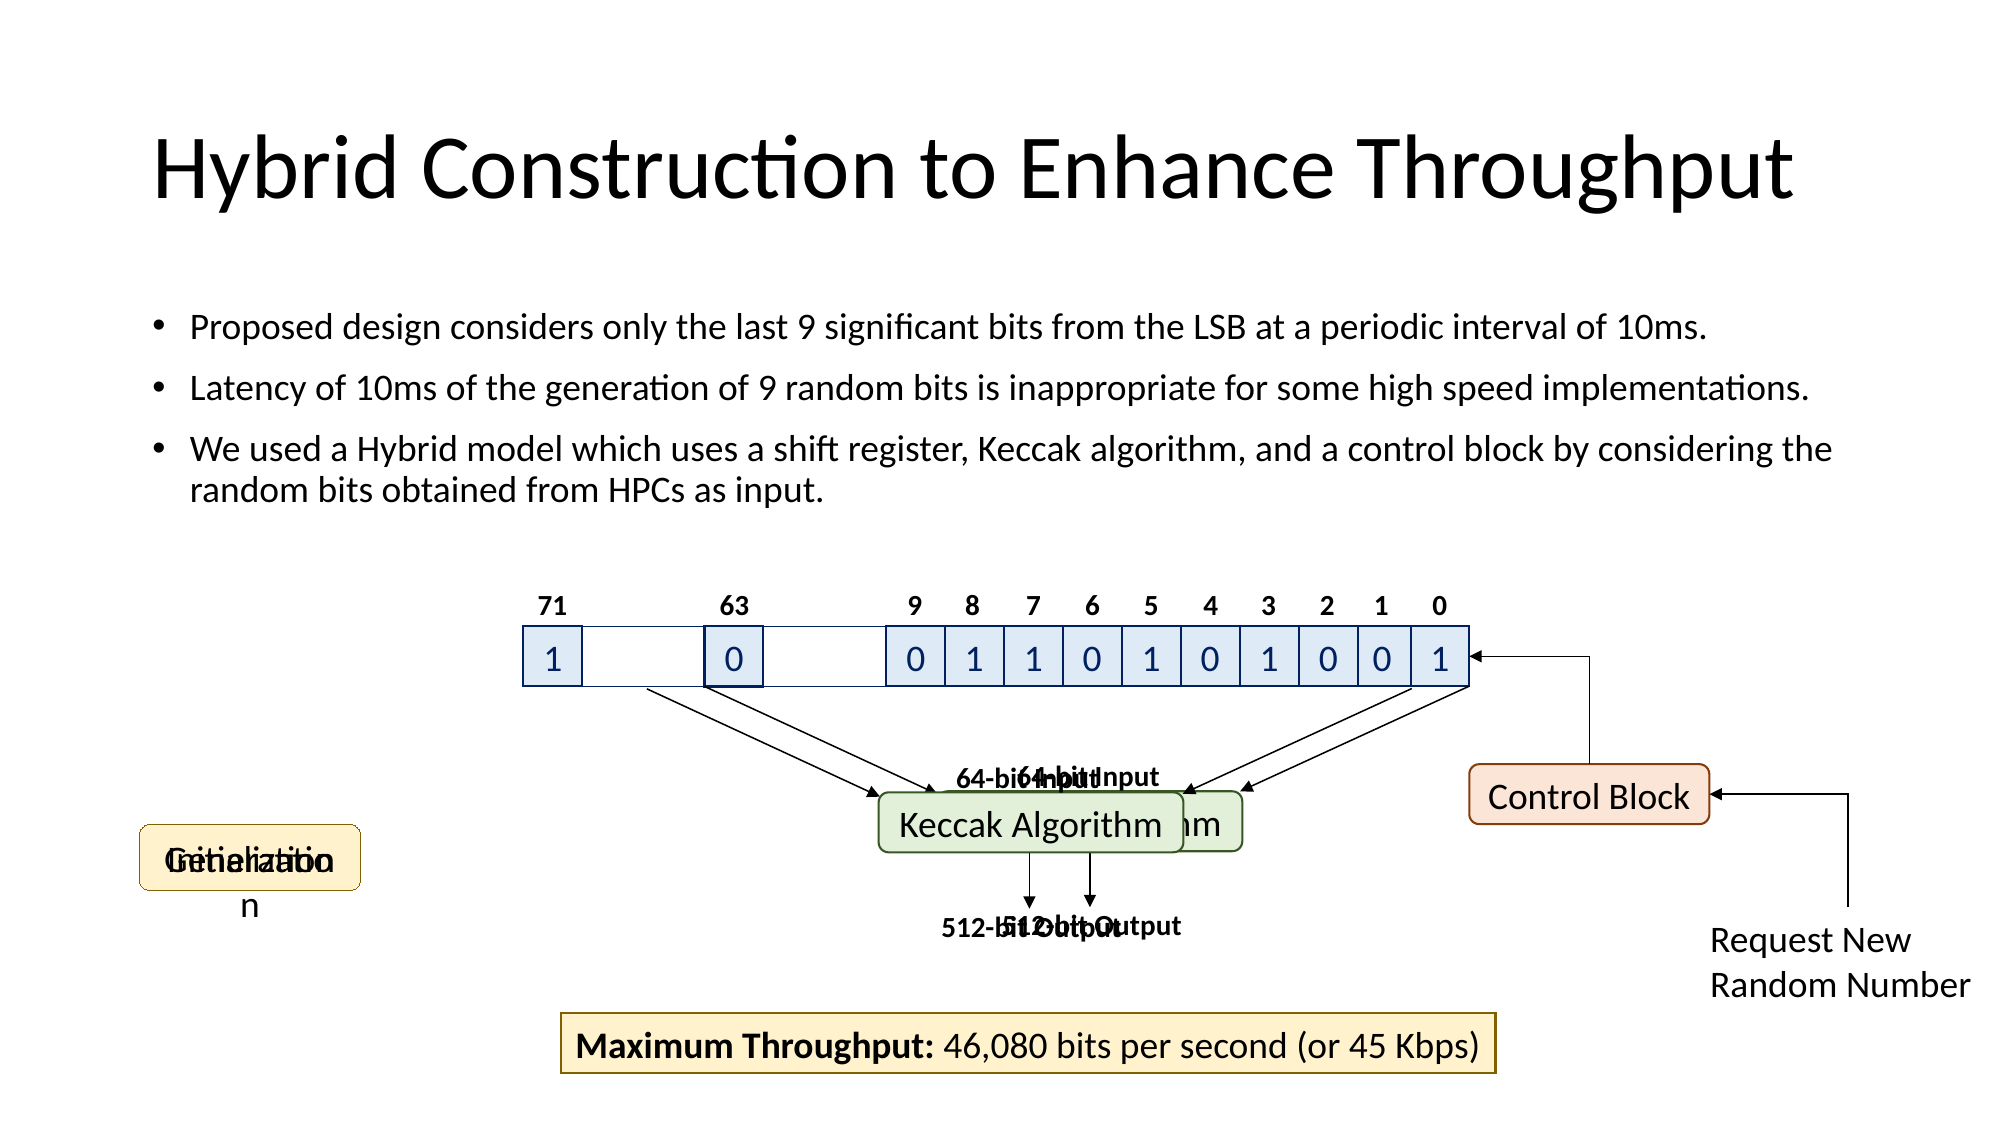

# Hybrid Construction to Enhance Throughput
Proposed design considers only the last 9 significant bits from the LSB at a periodic interval of 10ms.
Latency of 10ms of the generation of 9 random bits is inappropriate for some high speed implementations.
We used a Hybrid model which uses a shift register, Keccak algorithm, and a control block by considering the random bits obtained from HPCs as input.
63
9
8
3
2
1
0
71
7
6
5
4
1
0
0
1
1
0
1
0
1
0
0
1
64-bit Input
64-bit Input
Control Block
Keccak Algorithm
Keccak Algorithm
Initialization
Generation
512-bit Output
512-bit Output
Request New Random Number
Maximum Throughput: 46,080 bits per second (or 45 Kbps)